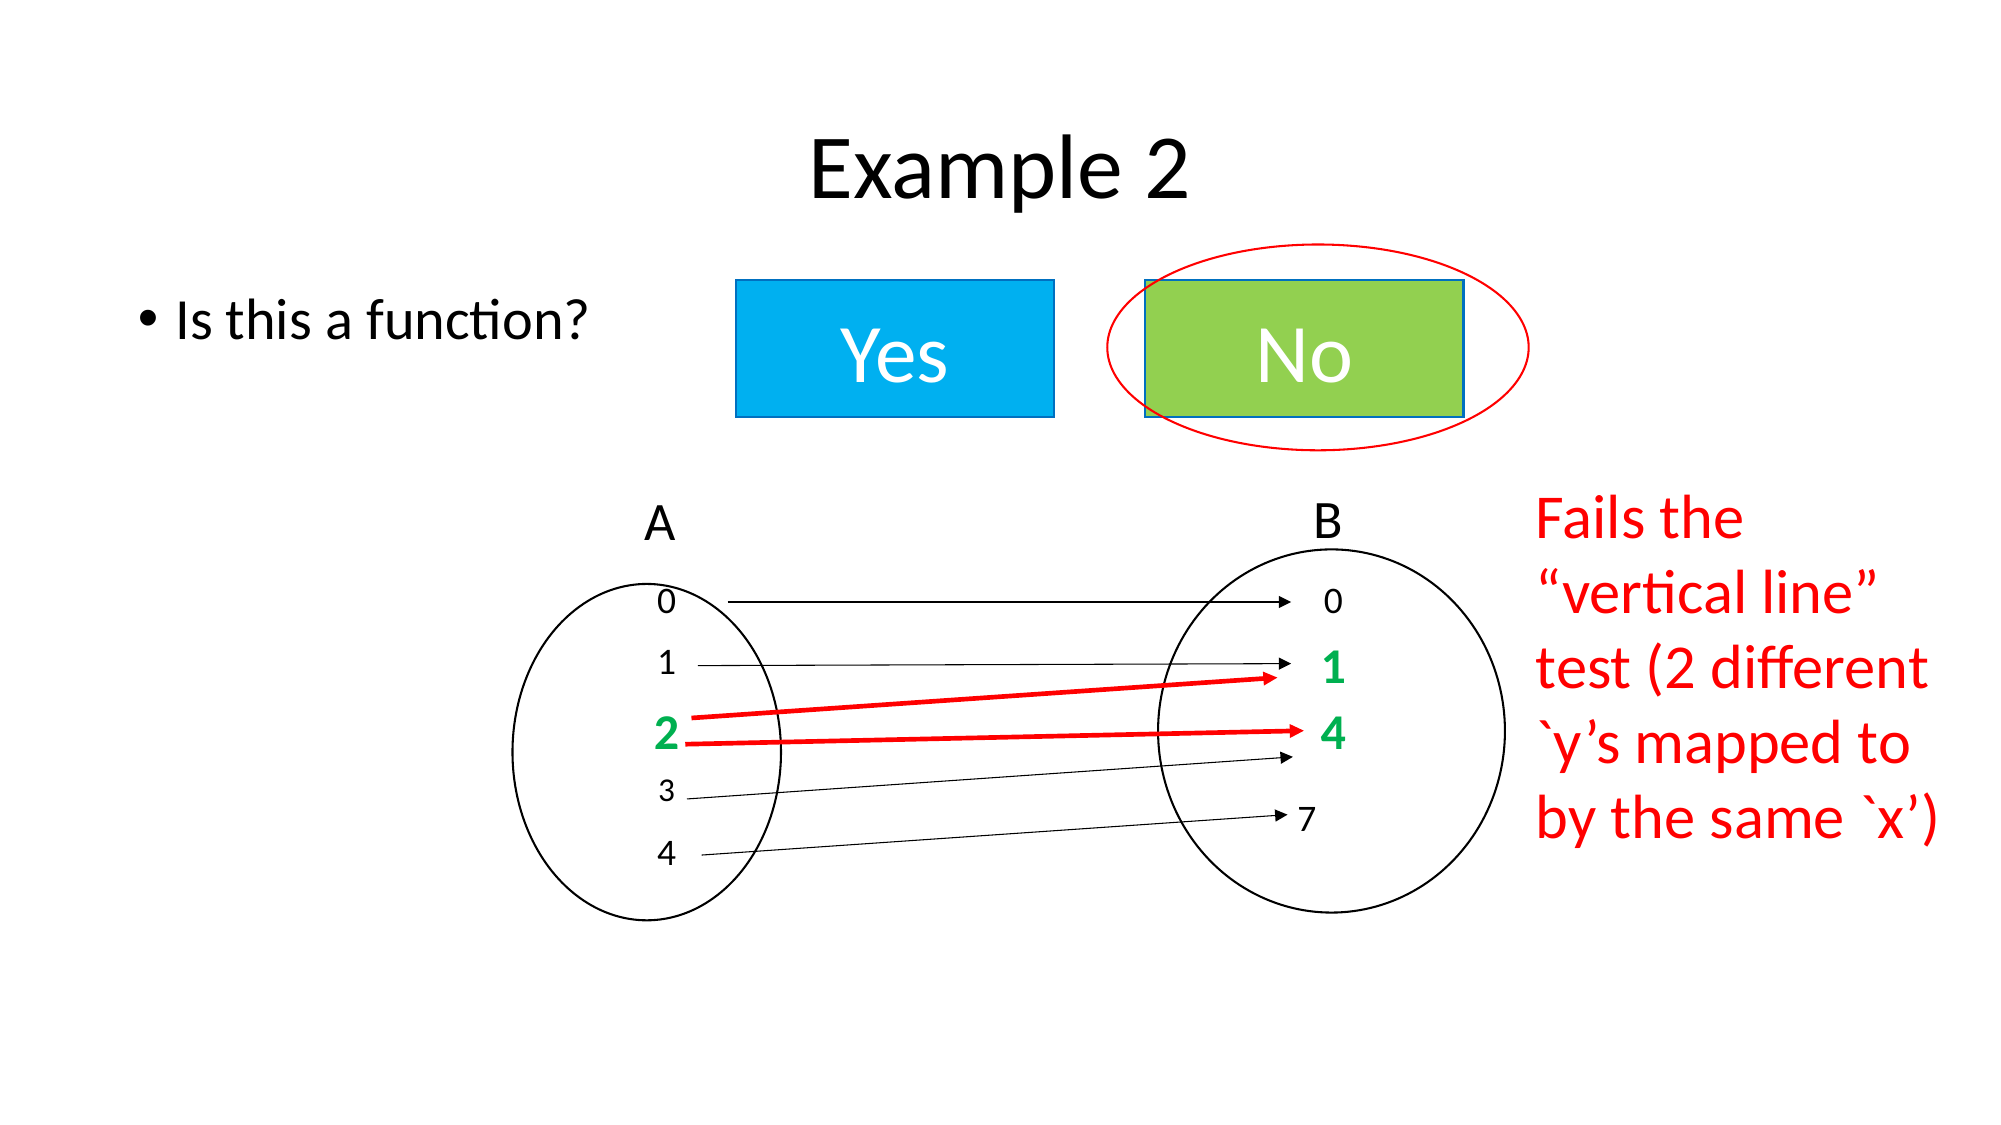

# Example 2

Yes
No
Is this a function?

Fails the “vertical line” test (2 different `y’s mapped to by the same `x’)
B
A

| 0 | 0 |
| --- | --- |
| 1 | 1 |
| 2 | 4 |
| 3 |  |
| 4 |  |

7